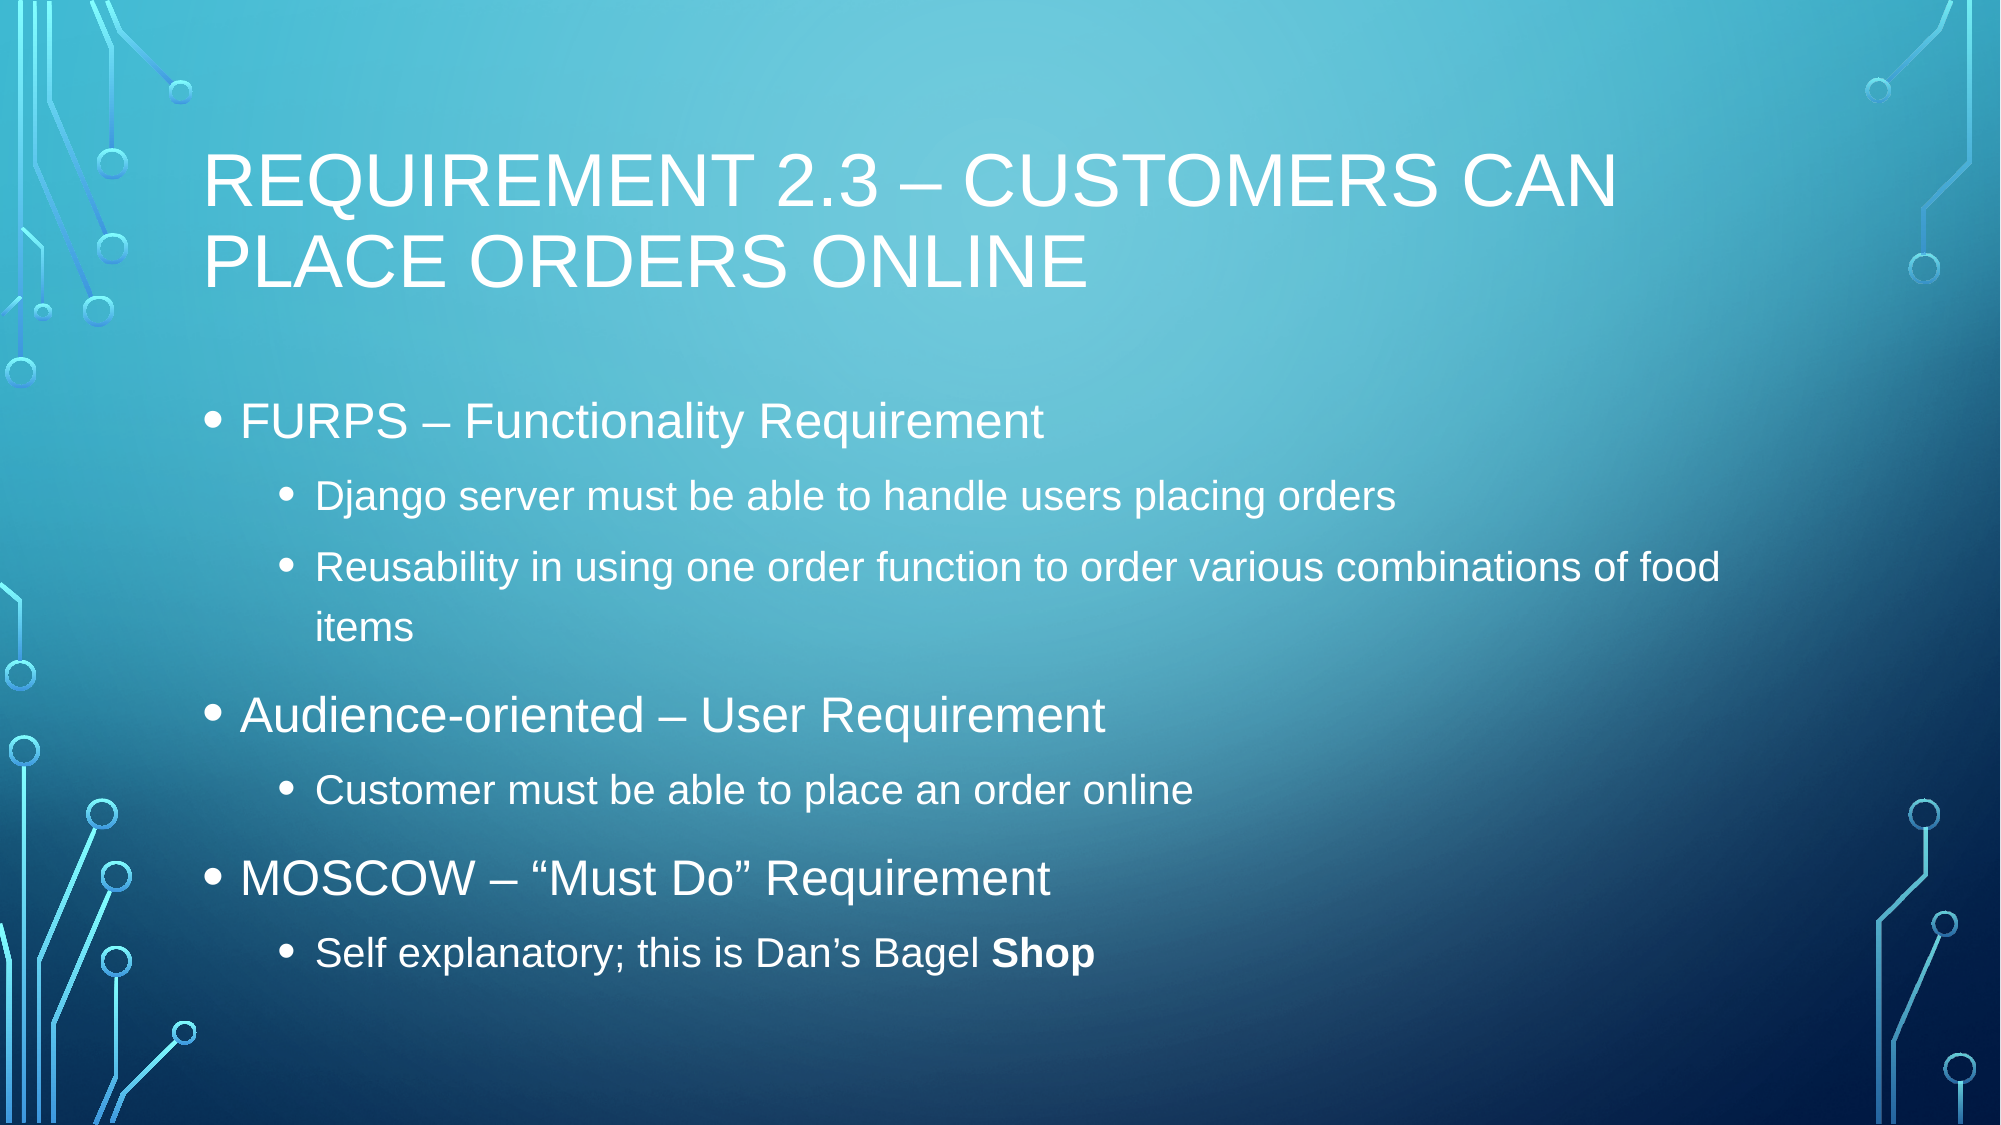

# Requirement 2.3 – Customers can Place Orders Online
FURPS – Functionality Requirement
Django server must be able to handle users placing orders
Reusability in using one order function to order various combinations of food items
Audience-oriented – User Requirement
Customer must be able to place an order online
MOSCOW – “Must Do” Requirement
Self explanatory; this is Dan’s Bagel Shop